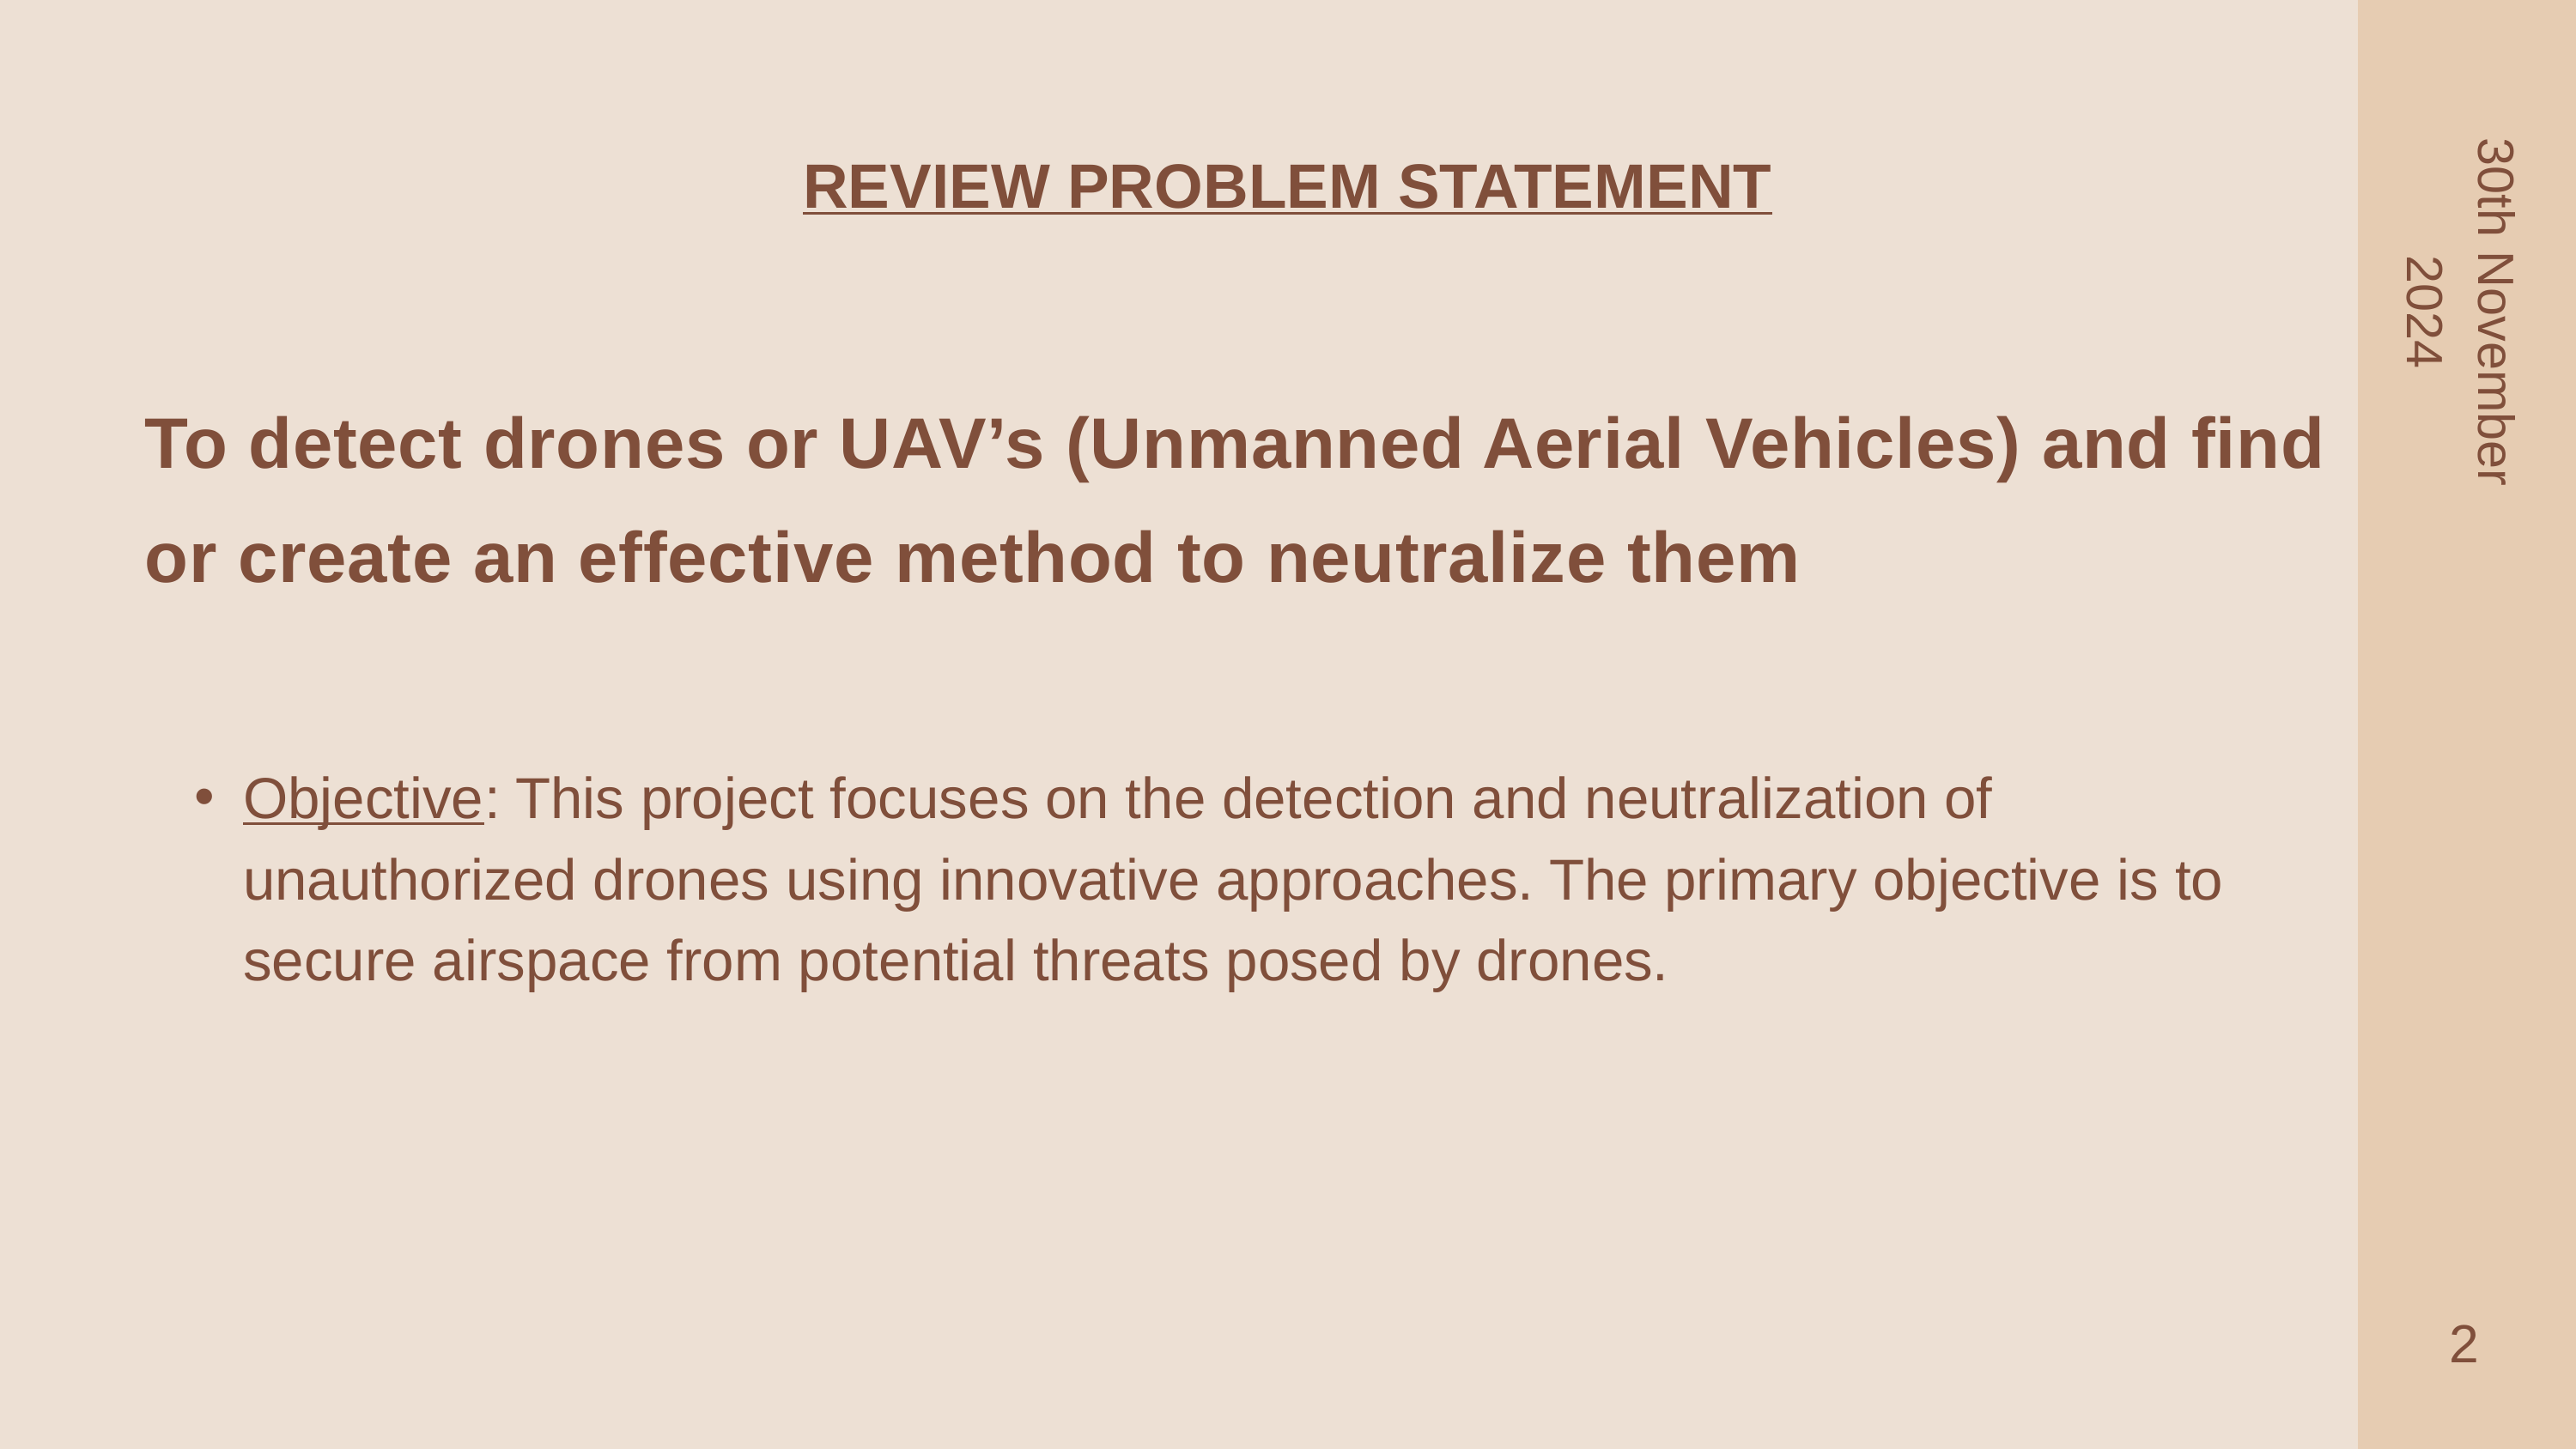

REVIEW PROBLEM STATEMENT
30th November
2024
To detect drones or UAV’s (Unmanned Aerial Vehicles) and find or create an effective method to neutralize them
Objective: This project focuses on the detection and neutralization of unauthorized drones using innovative approaches. The primary objective is to secure airspace from potential threats posed by drones.

2
2